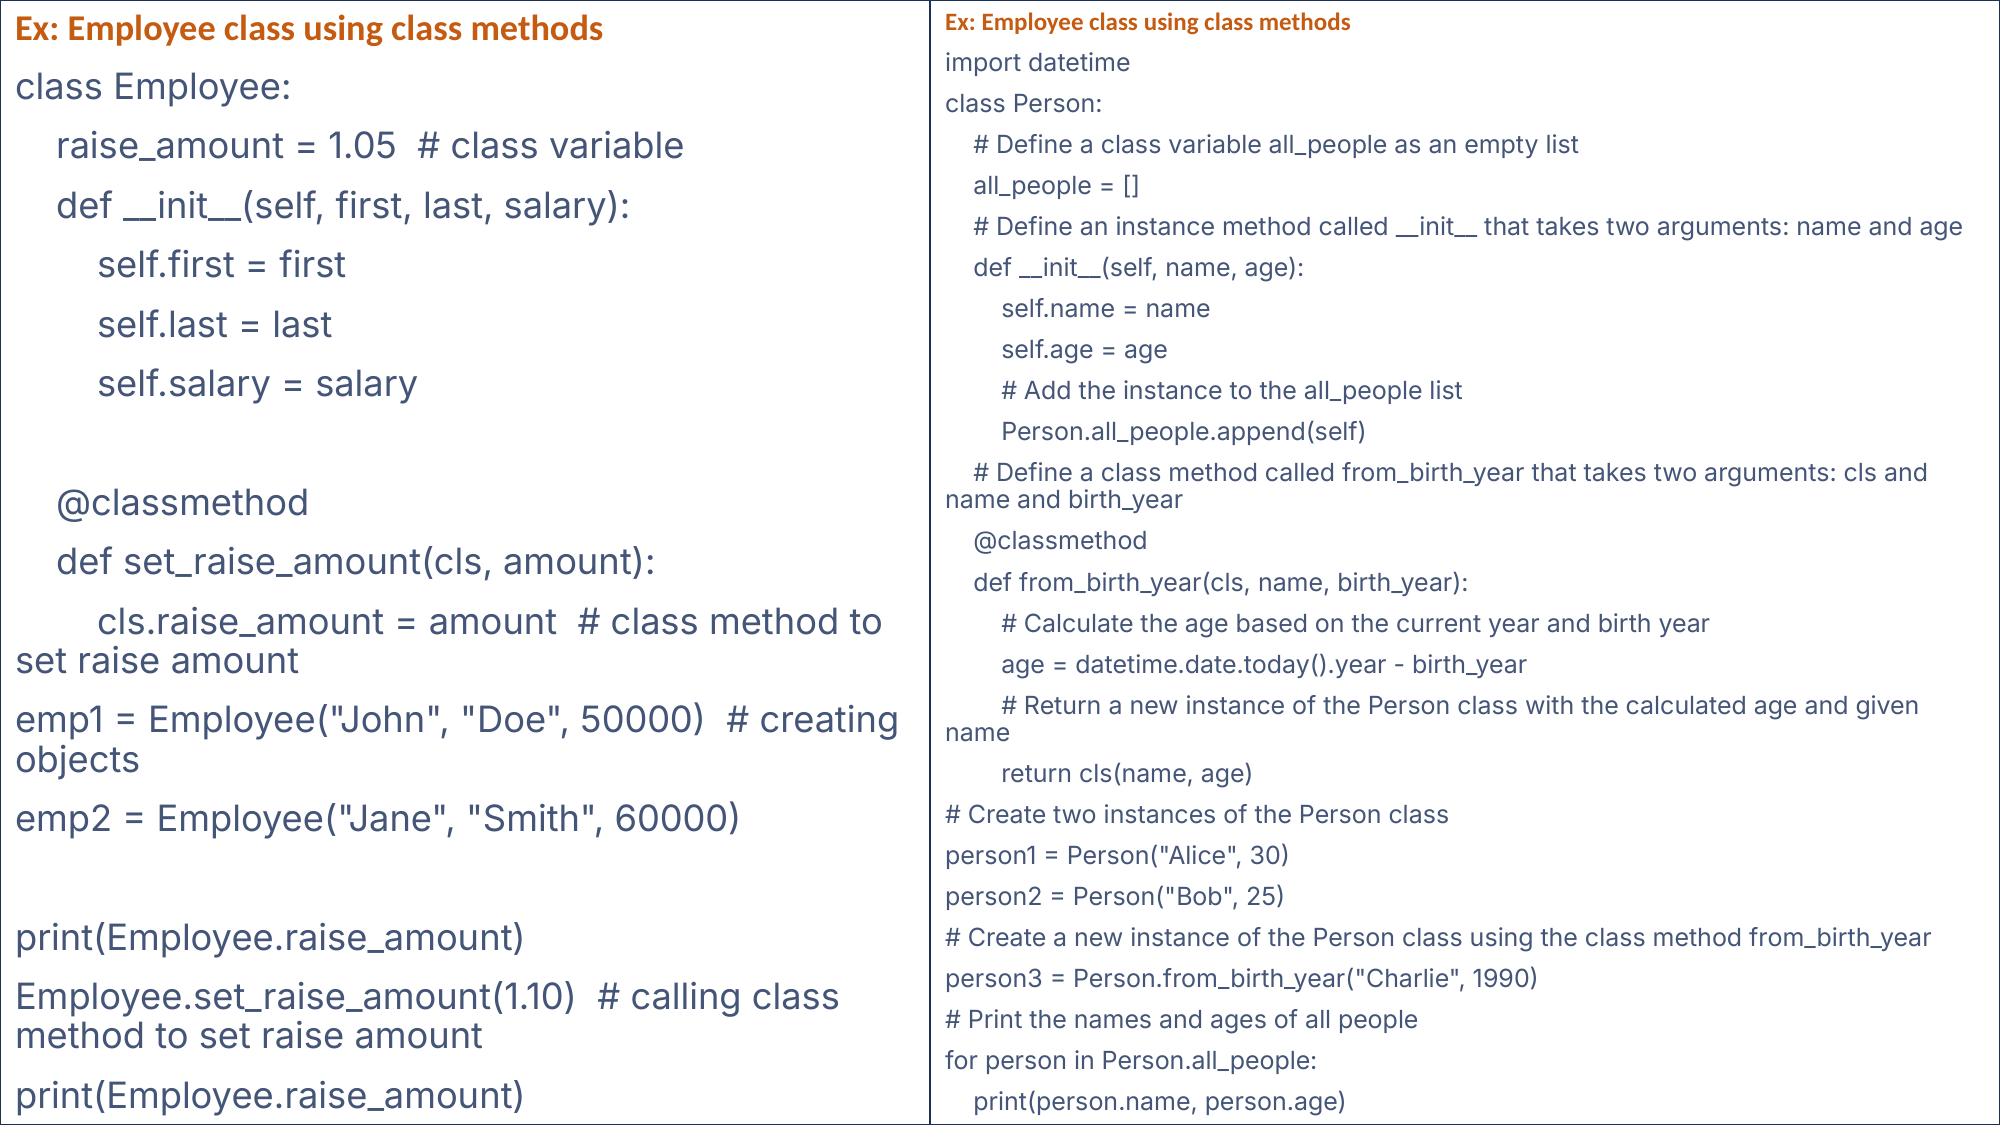

Ex: Employee class using class methods
import datetime
class Person:
    # Define a class variable all_people as an empty list
    all_people = []
    # Define an instance method called __init__ that takes two arguments: name and age
    def __init__(self, name, age):
        self.name = name
        self.age = age
        # Add the instance to the all_people list
        Person.all_people.append(self)
    # Define a class method called from_birth_year that takes two arguments: cls and name and birth_year
    @classmethod
    def from_birth_year(cls, name, birth_year):
        # Calculate the age based on the current year and birth year
        age = datetime.date.today().year - birth_year
        # Return a new instance of the Person class with the calculated age and given name
        return cls(name, age)
# Create two instances of the Person class
person1 = Person("Alice", 30)
person2 = Person("Bob", 25)
# Create a new instance of the Person class using the class method from_birth_year
person3 = Person.from_birth_year("Charlie", 1990)
# Print the names and ages of all people
for person in Person.all_people:
    print(person.name, person.age)
Ex: Employee class using class methods
class Employee:
    raise_amount = 1.05  # class variable
    def __init__(self, first, last, salary):
        self.first = first
        self.last = last
        self.salary = salary

    @classmethod
    def set_raise_amount(cls, amount):
        cls.raise_amount = amount  # class method to set raise amount
emp1 = Employee("John", "Doe", 50000)  # creating objects
emp2 = Employee("Jane", "Smith", 60000)

print(Employee.raise_amount)
Employee.set_raise_amount(1.10)  # calling class method to set raise amount
print(Employee.raise_amount)